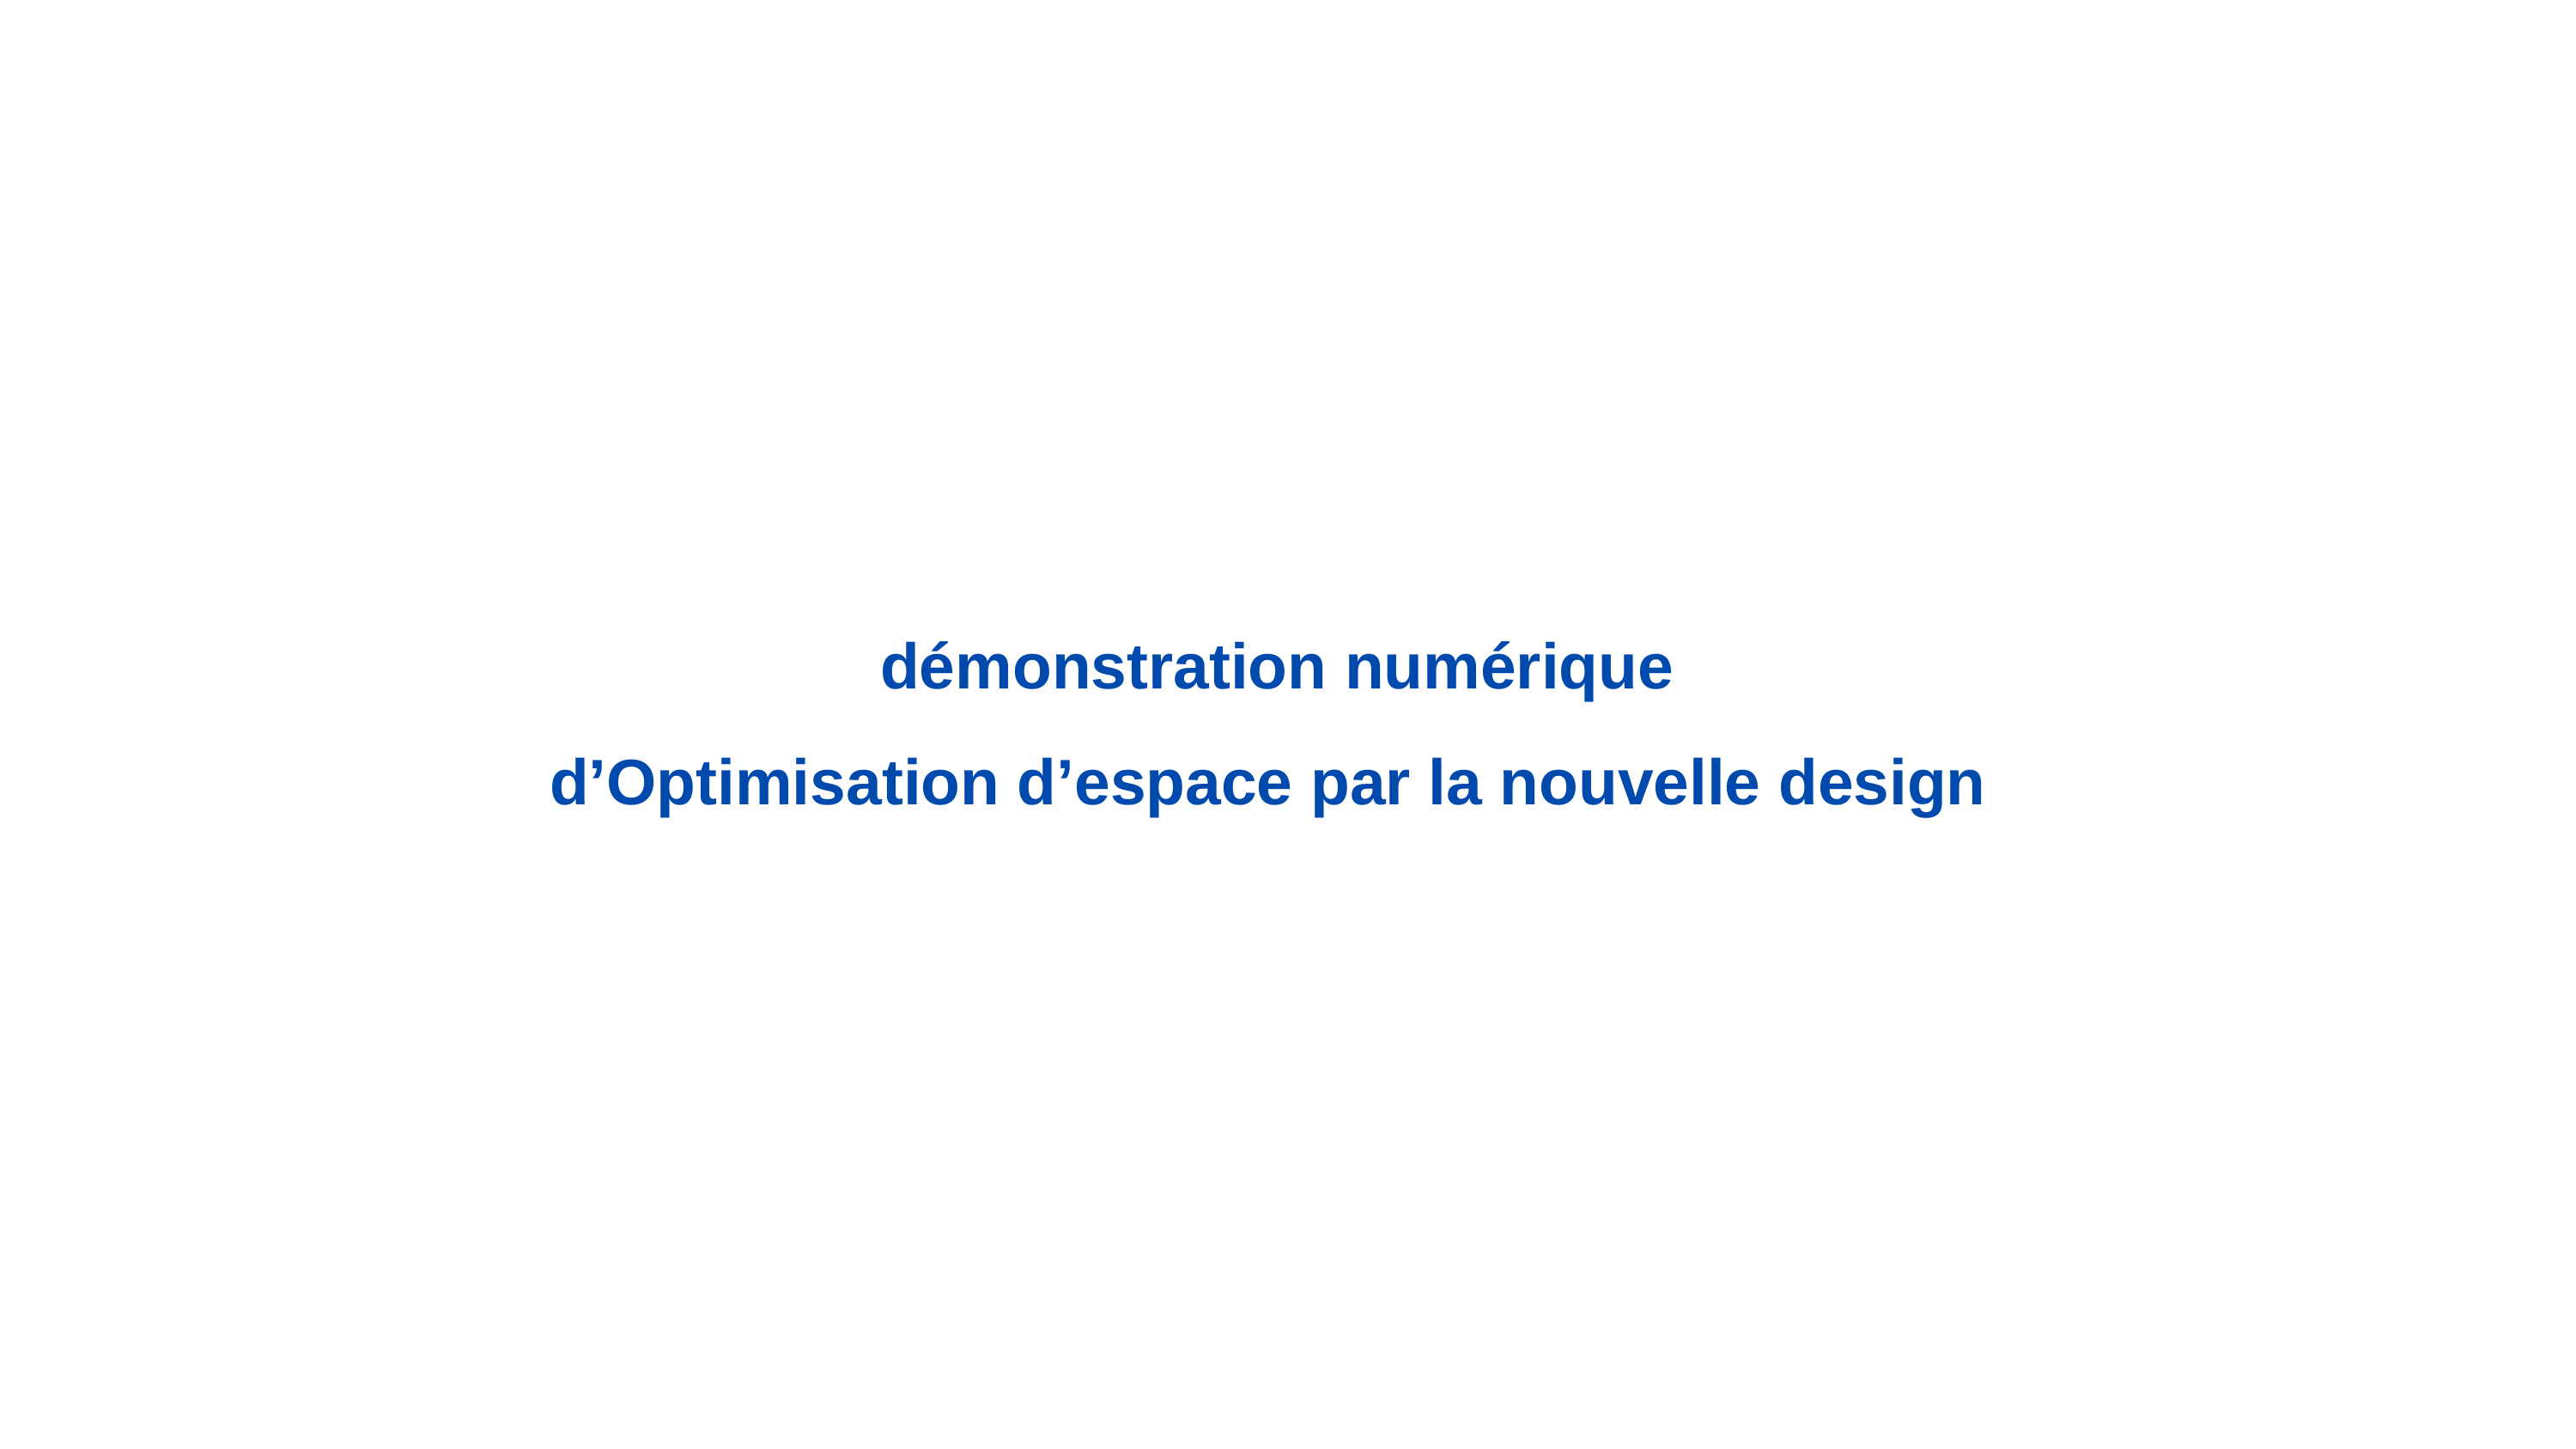

démonstration numérique
d’Optimisation d’espace par la nouvelle design